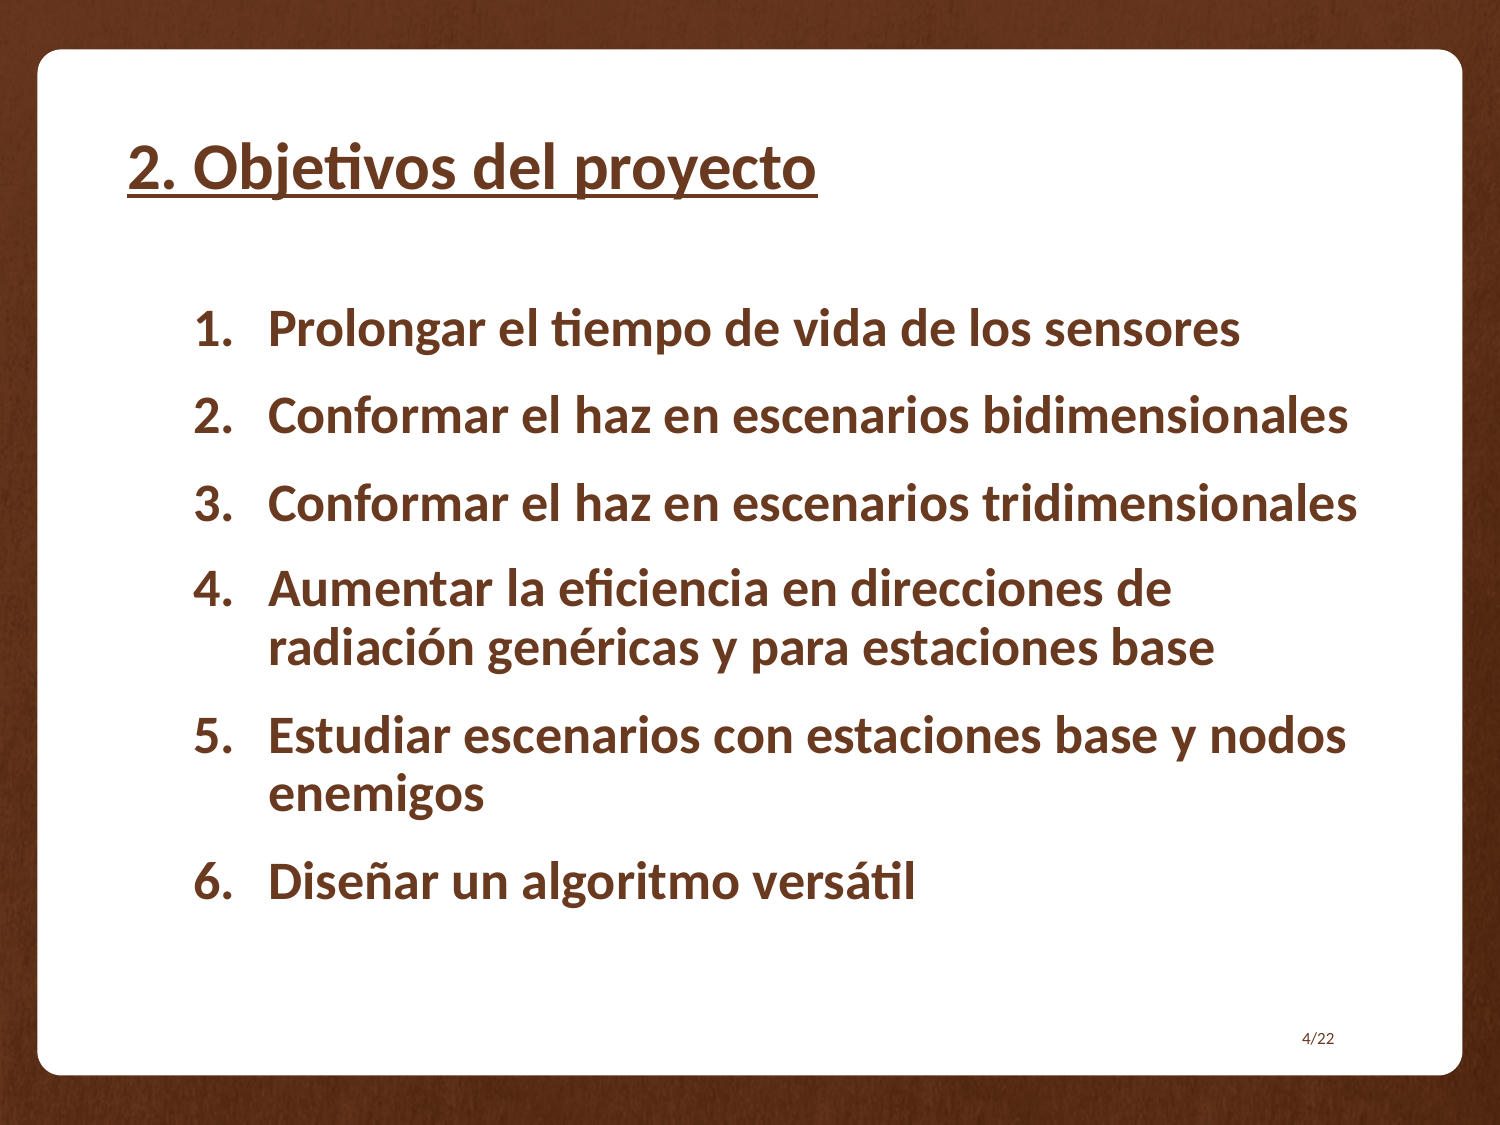

# 2. Objetivos del proyecto
Prolongar el tiempo de vida de los sensores

Conformar el haz en escenarios bidimensionales

Conformar el haz en escenarios tridimensionales

Aumentar la eficiencia en direcciones de radiación genéricas y para estaciones base

Estudiar escenarios con estaciones base y nodos enemigos

Diseñar un algoritmo versátil
4/22